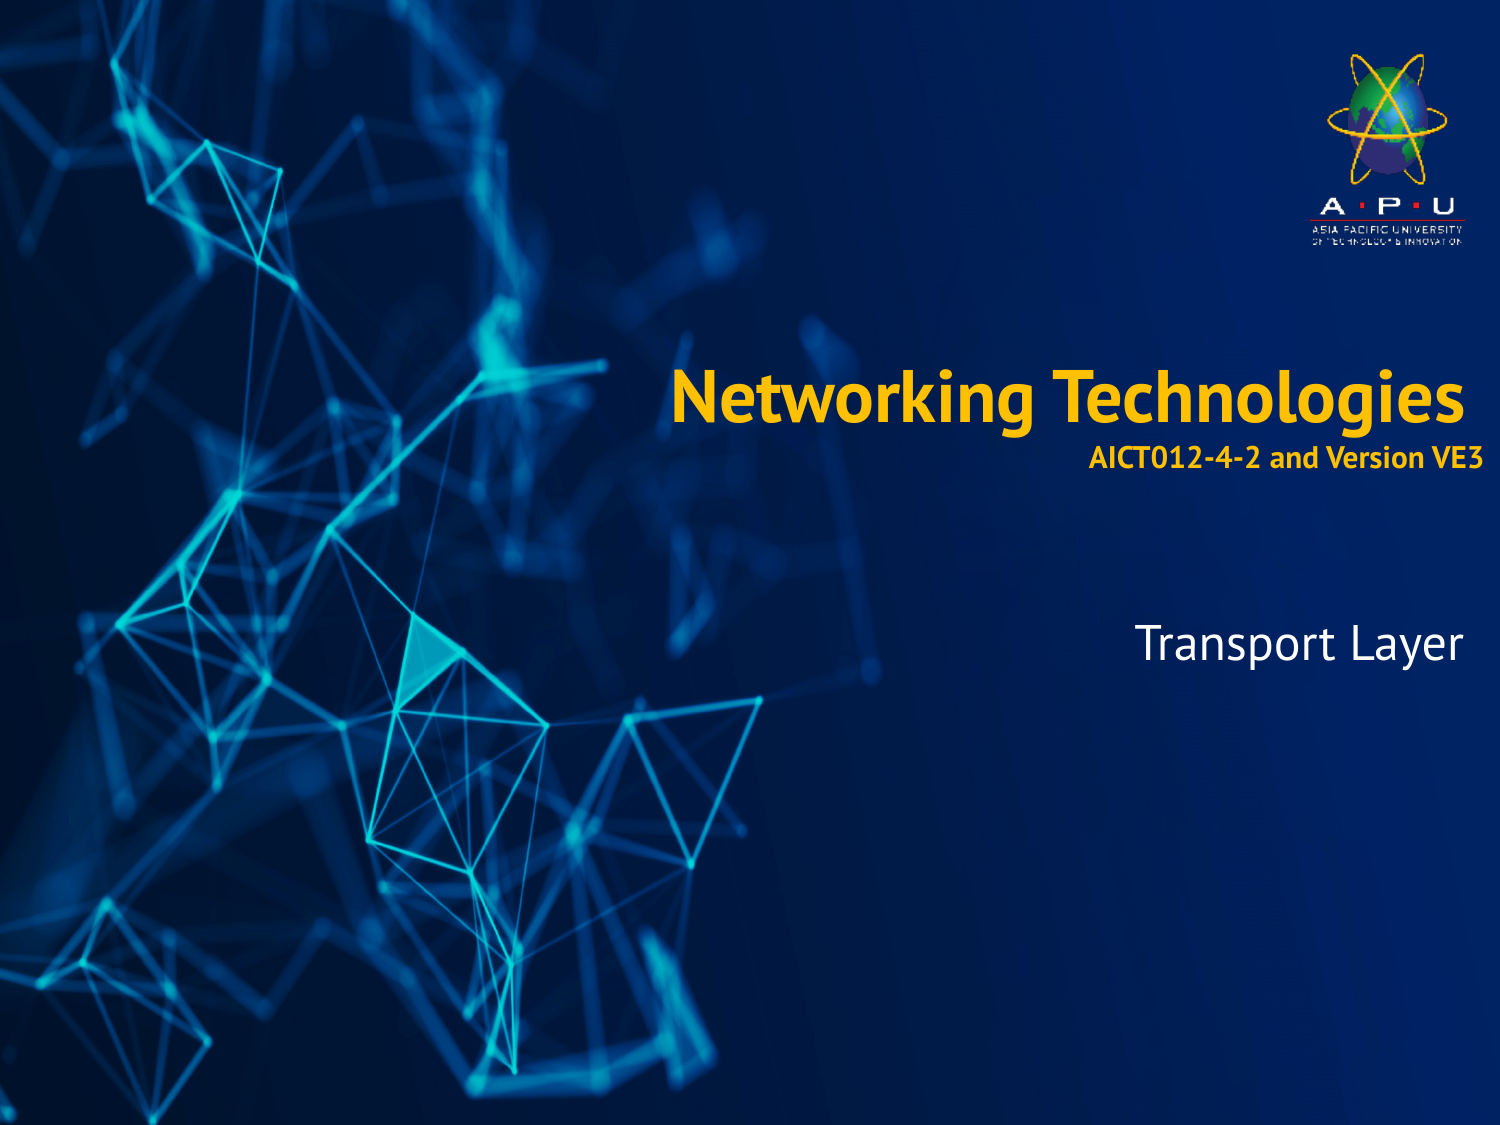

Networking Technologies
AICT012-4-2 and Version VE3
Transport Layer